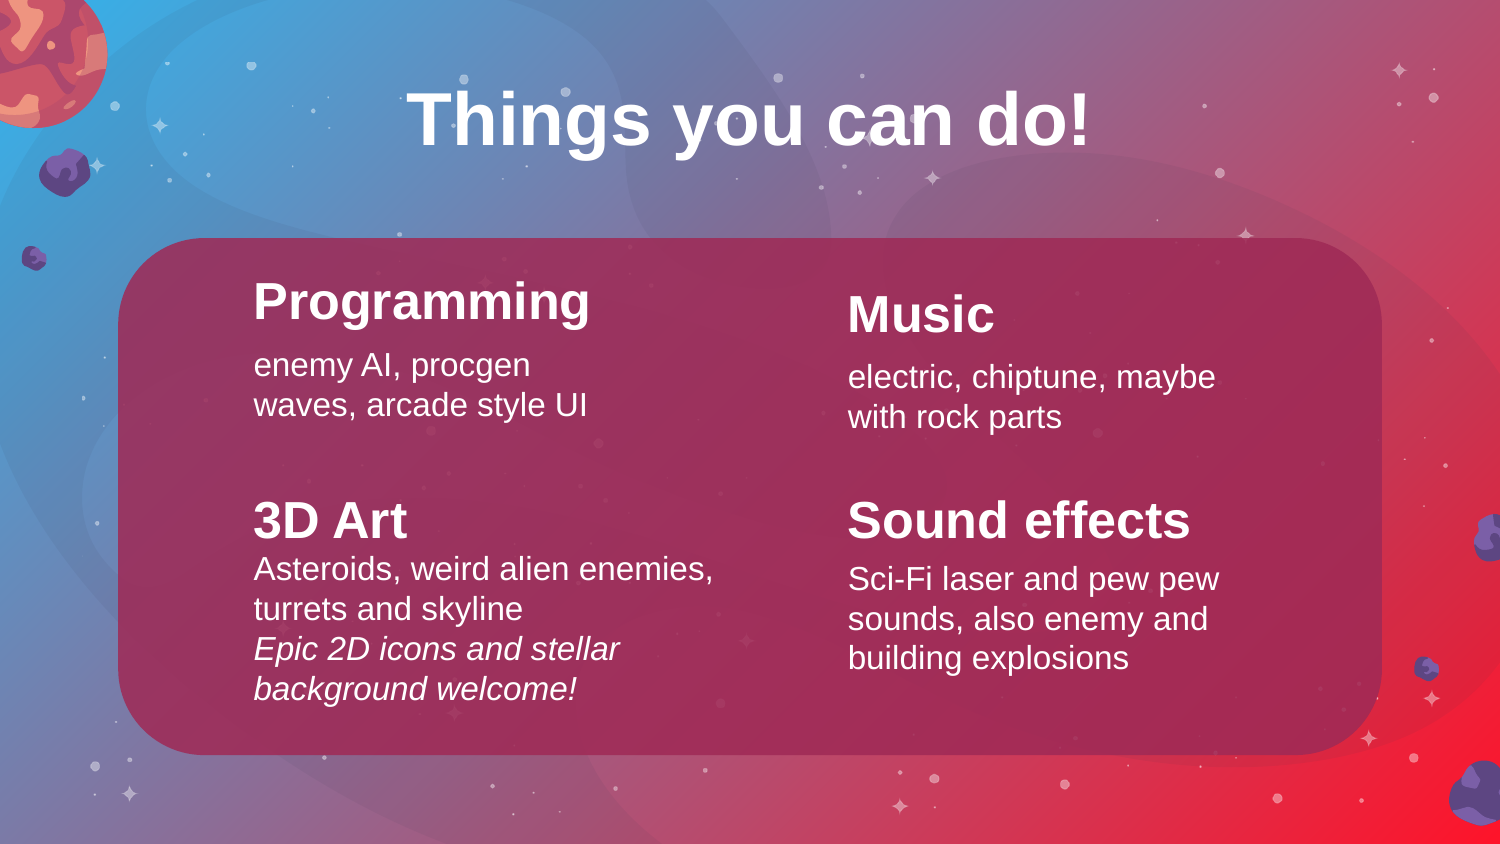

# Things you can do!
Programming
Music
enemy AI, procgen waves, arcade style UI
electric, chiptune, maybe with rock parts
3D Art
Sound effects
Asteroids, weird alien enemies, turrets and skyline
Epic 2D icons and stellar background welcome!
Sci-Fi laser and pew pew sounds, also enemy and building explosions